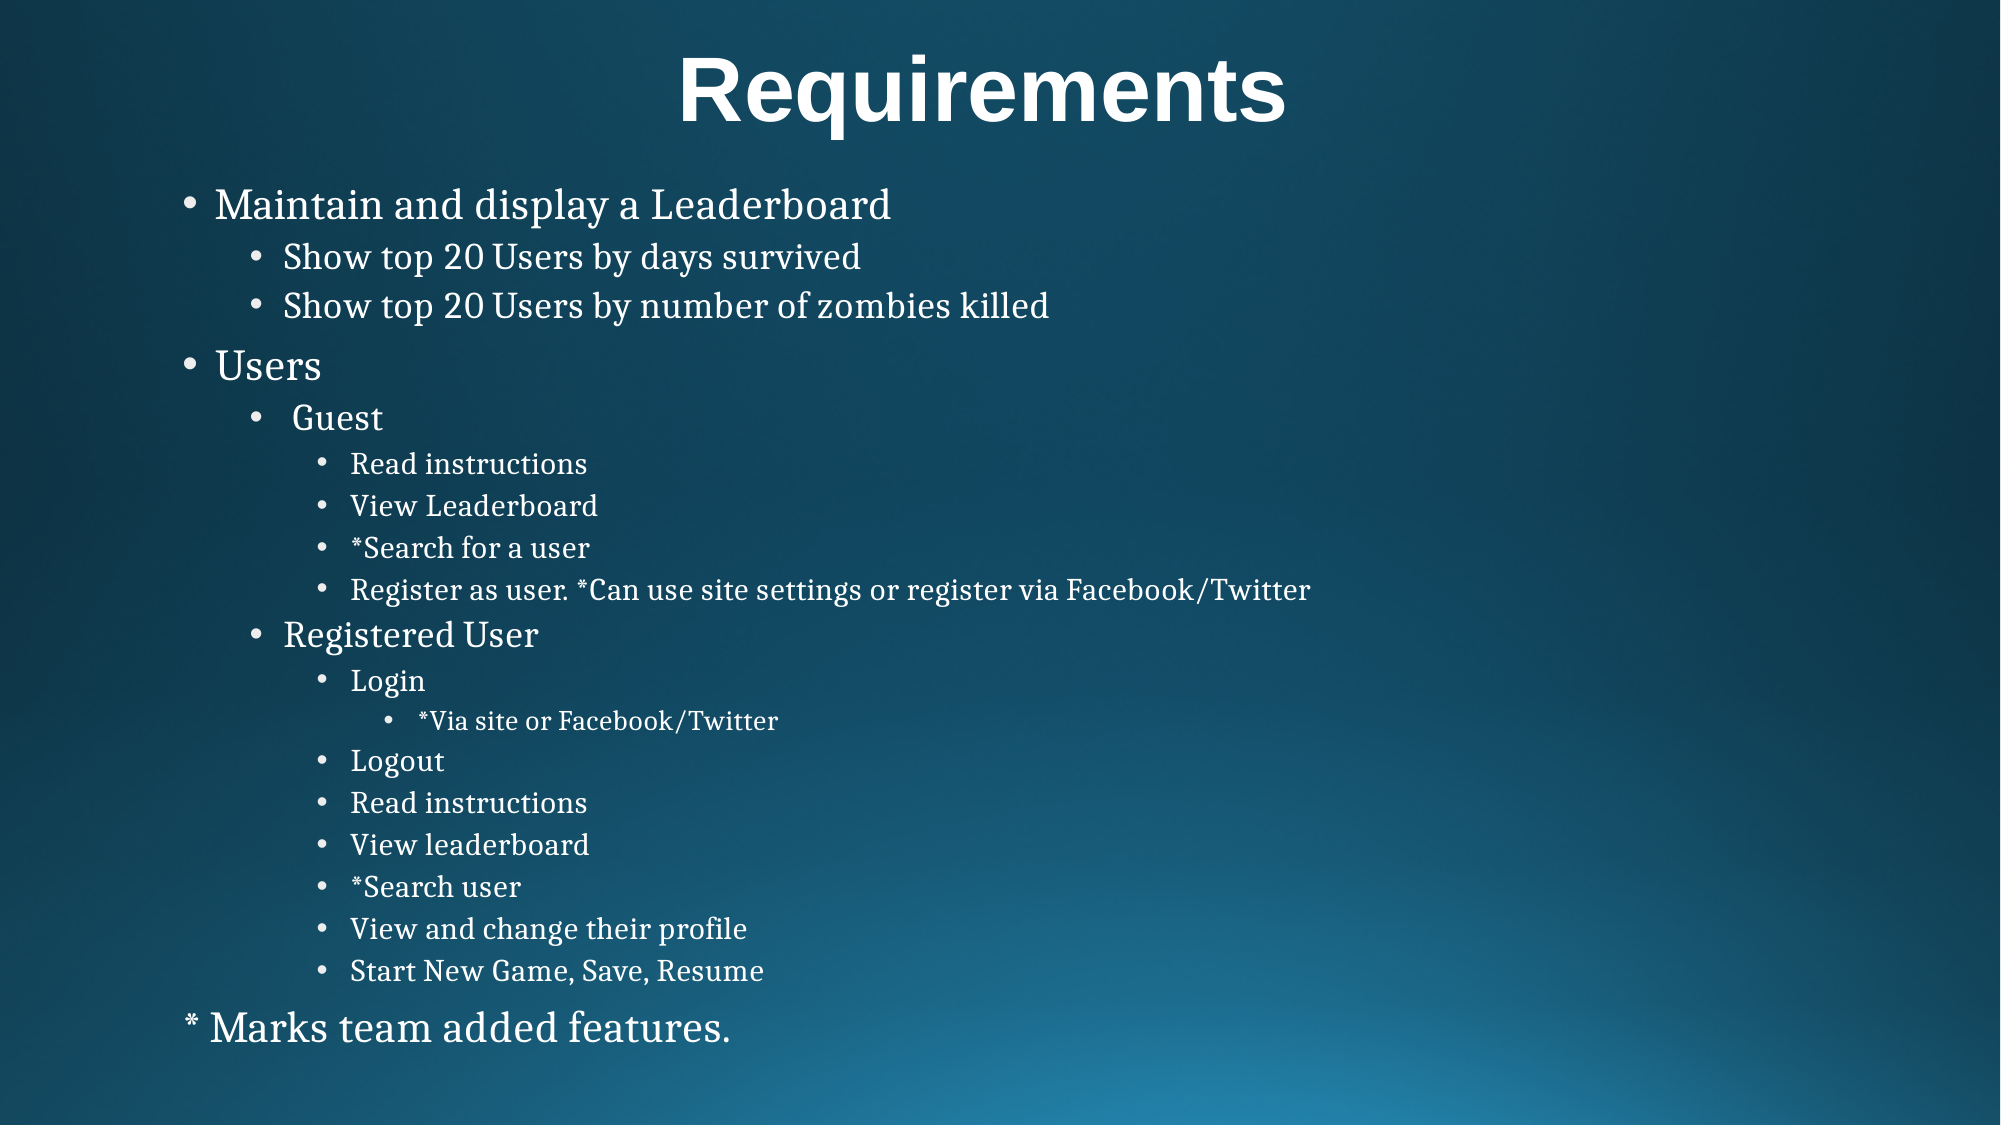

# Requirements
Maintain and display a Leaderboard
Show top 20 Users by days survived
Show top 20 Users by number of zombies killed
Users
 Guest
Read instructions
View Leaderboard
*Search for a user
Register as user. *Can use site settings or register via Facebook/Twitter
Registered User
Login
*Via site or Facebook/Twitter
Logout
Read instructions
View leaderboard
*Search user
View and change their profile
Start New Game, Save, Resume
* Marks team added features.